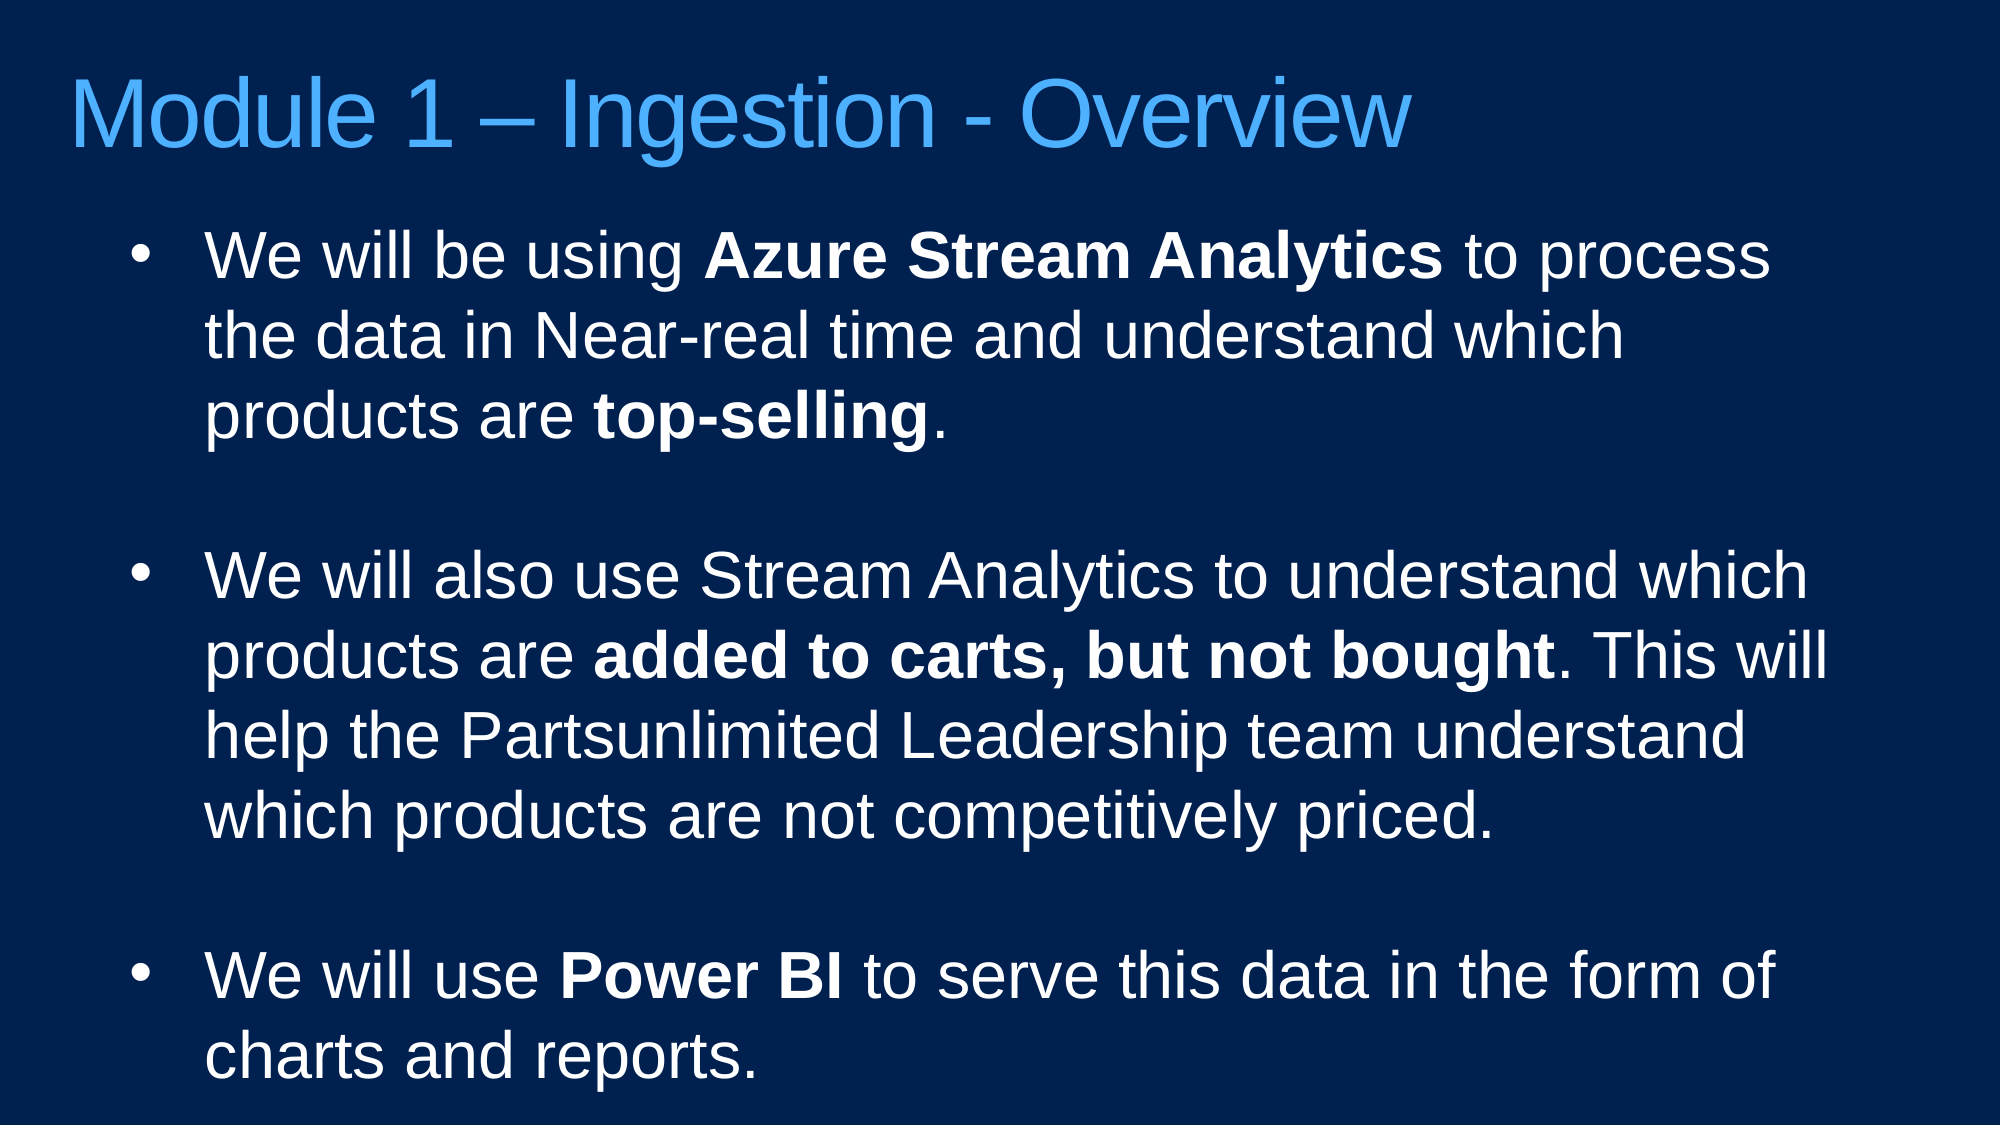

# Module 1 – Ingestion - Overview
We will be using Azure Stream Analytics to process the data in Near-real time and understand which products are top-selling.

We will also use Stream Analytics to understand which products are added to carts, but not bought. This will help the Partsunlimited Leadership team understand which products are not competitively priced.

We will use Power BI to serve this data in the form of charts and reports.